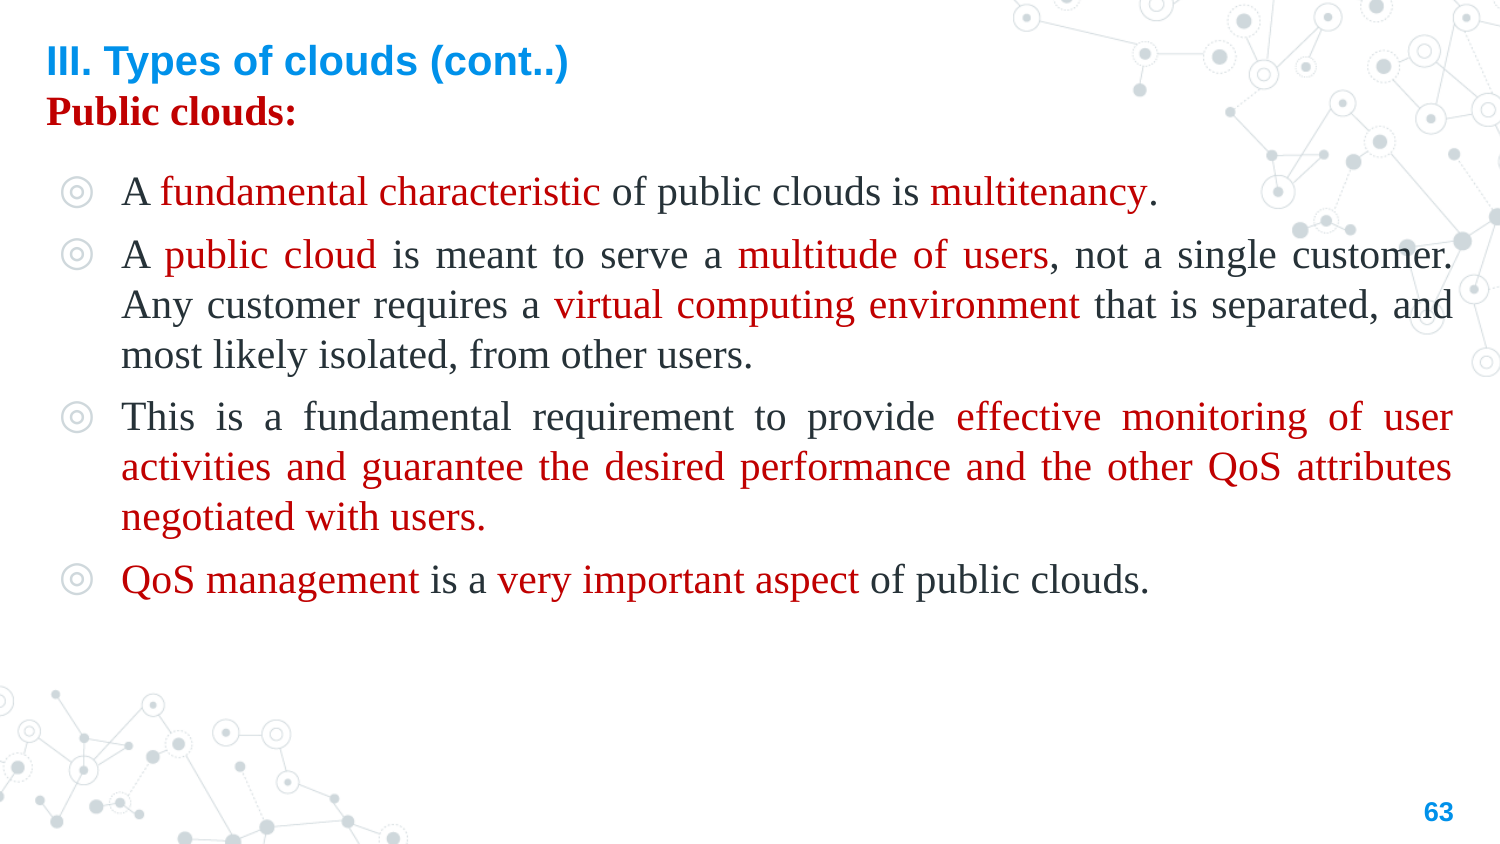

# III. Types of clouds (cont..) Public clouds:
A fundamental characteristic of public clouds is multitenancy.
A public cloud is meant to serve a multitude of users, not a single customer. Any customer requires a virtual computing environment that is separated, and most likely isolated, from other users.
This is a fundamental requirement to provide effective monitoring of user activities and guarantee the desired performance and the other QoS attributes negotiated with users.
QoS management is a very important aspect of public clouds.

63